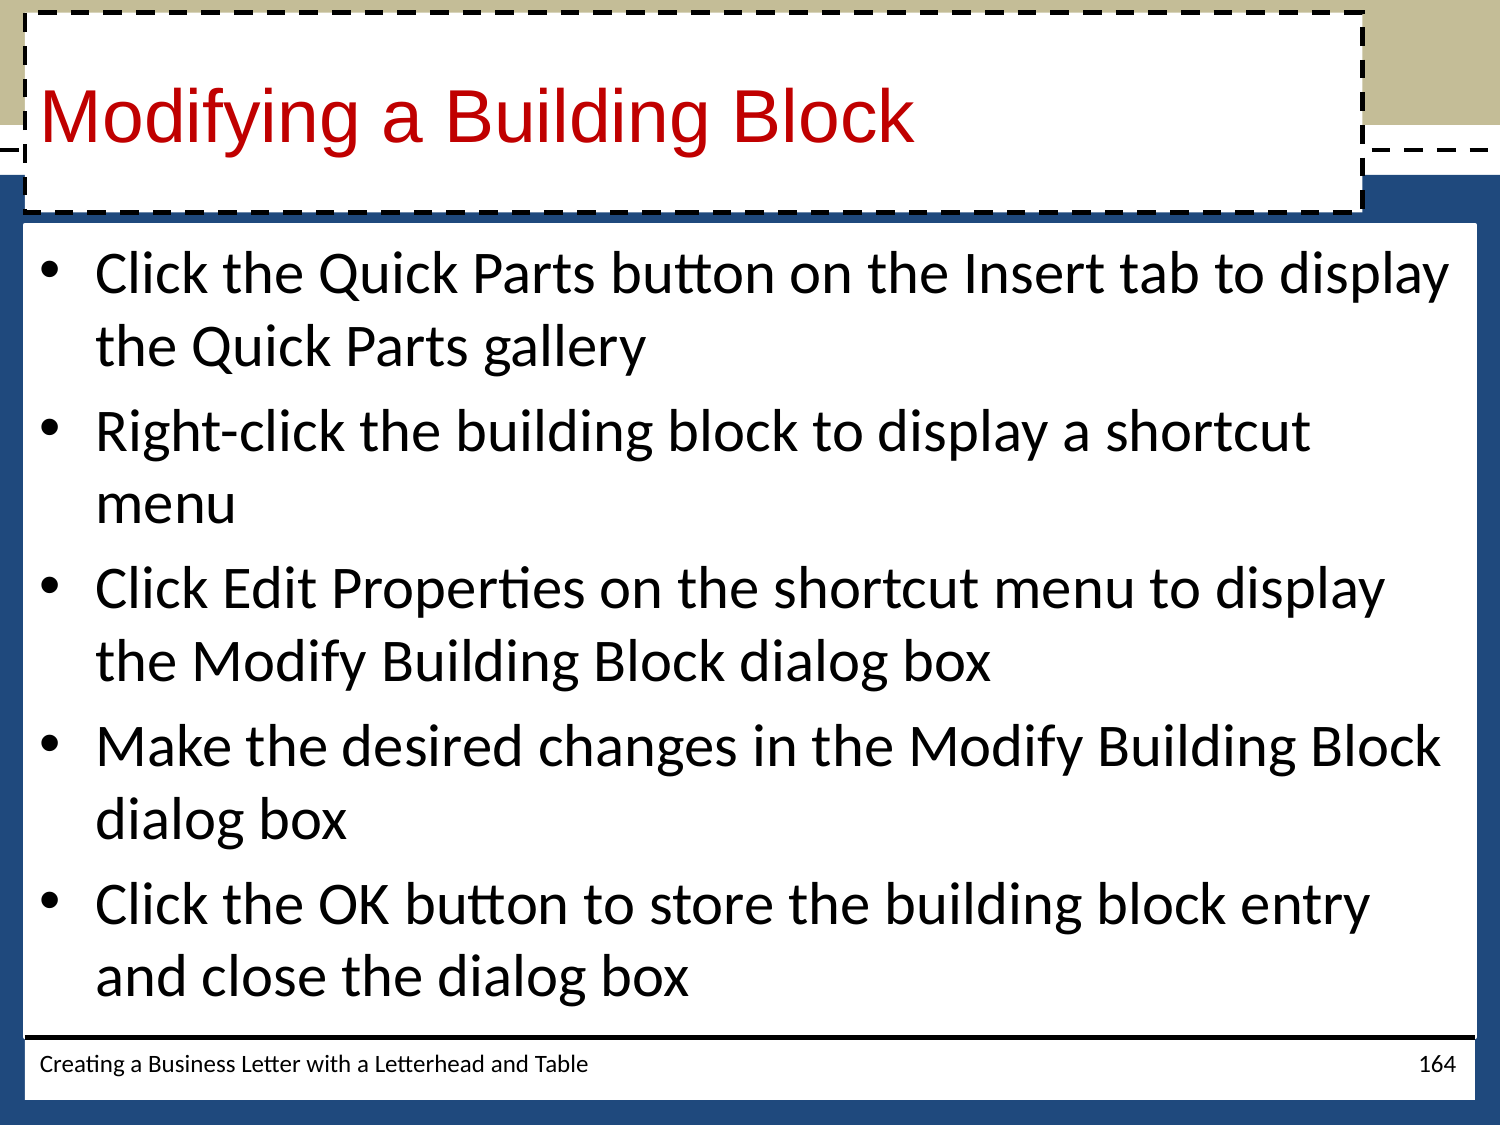

# Modifying a Building Block
Click the Quick Parts button on the Insert tab to display the Quick Parts gallery
Right-click the building block to display a shortcut menu
Click Edit Properties on the shortcut menu to display the Modify Building Block dialog box
Make the desired changes in the Modify Building Block dialog box
Click the OK button to store the building block entry and close the dialog box
Creating a Business Letter with a Letterhead and Table
164